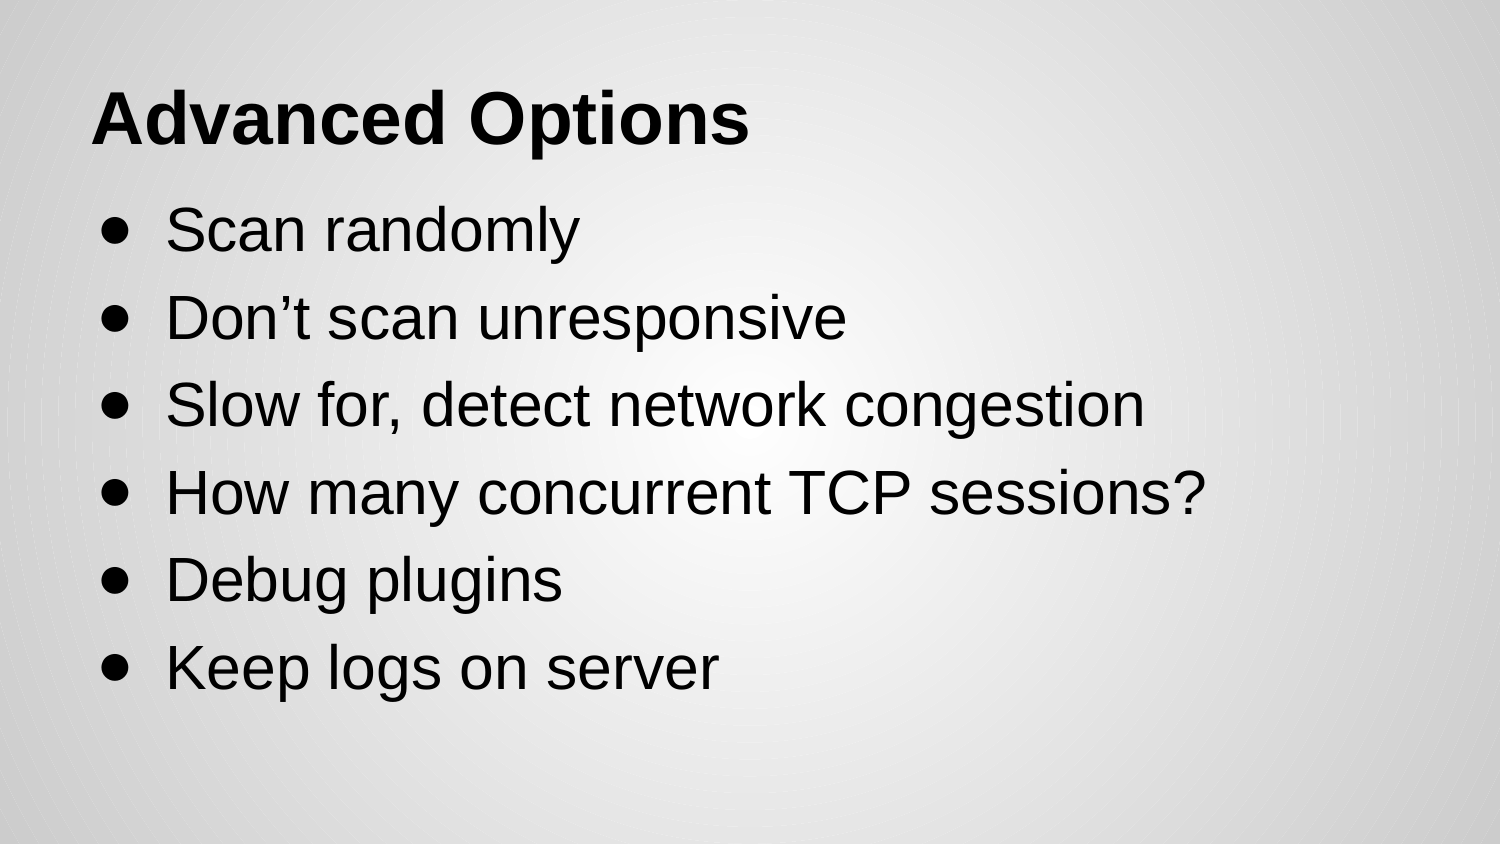

# Advanced Options
Scan randomly
Don’t scan unresponsive
Slow for, detect network congestion
How many concurrent TCP sessions?
Debug plugins
Keep logs on server